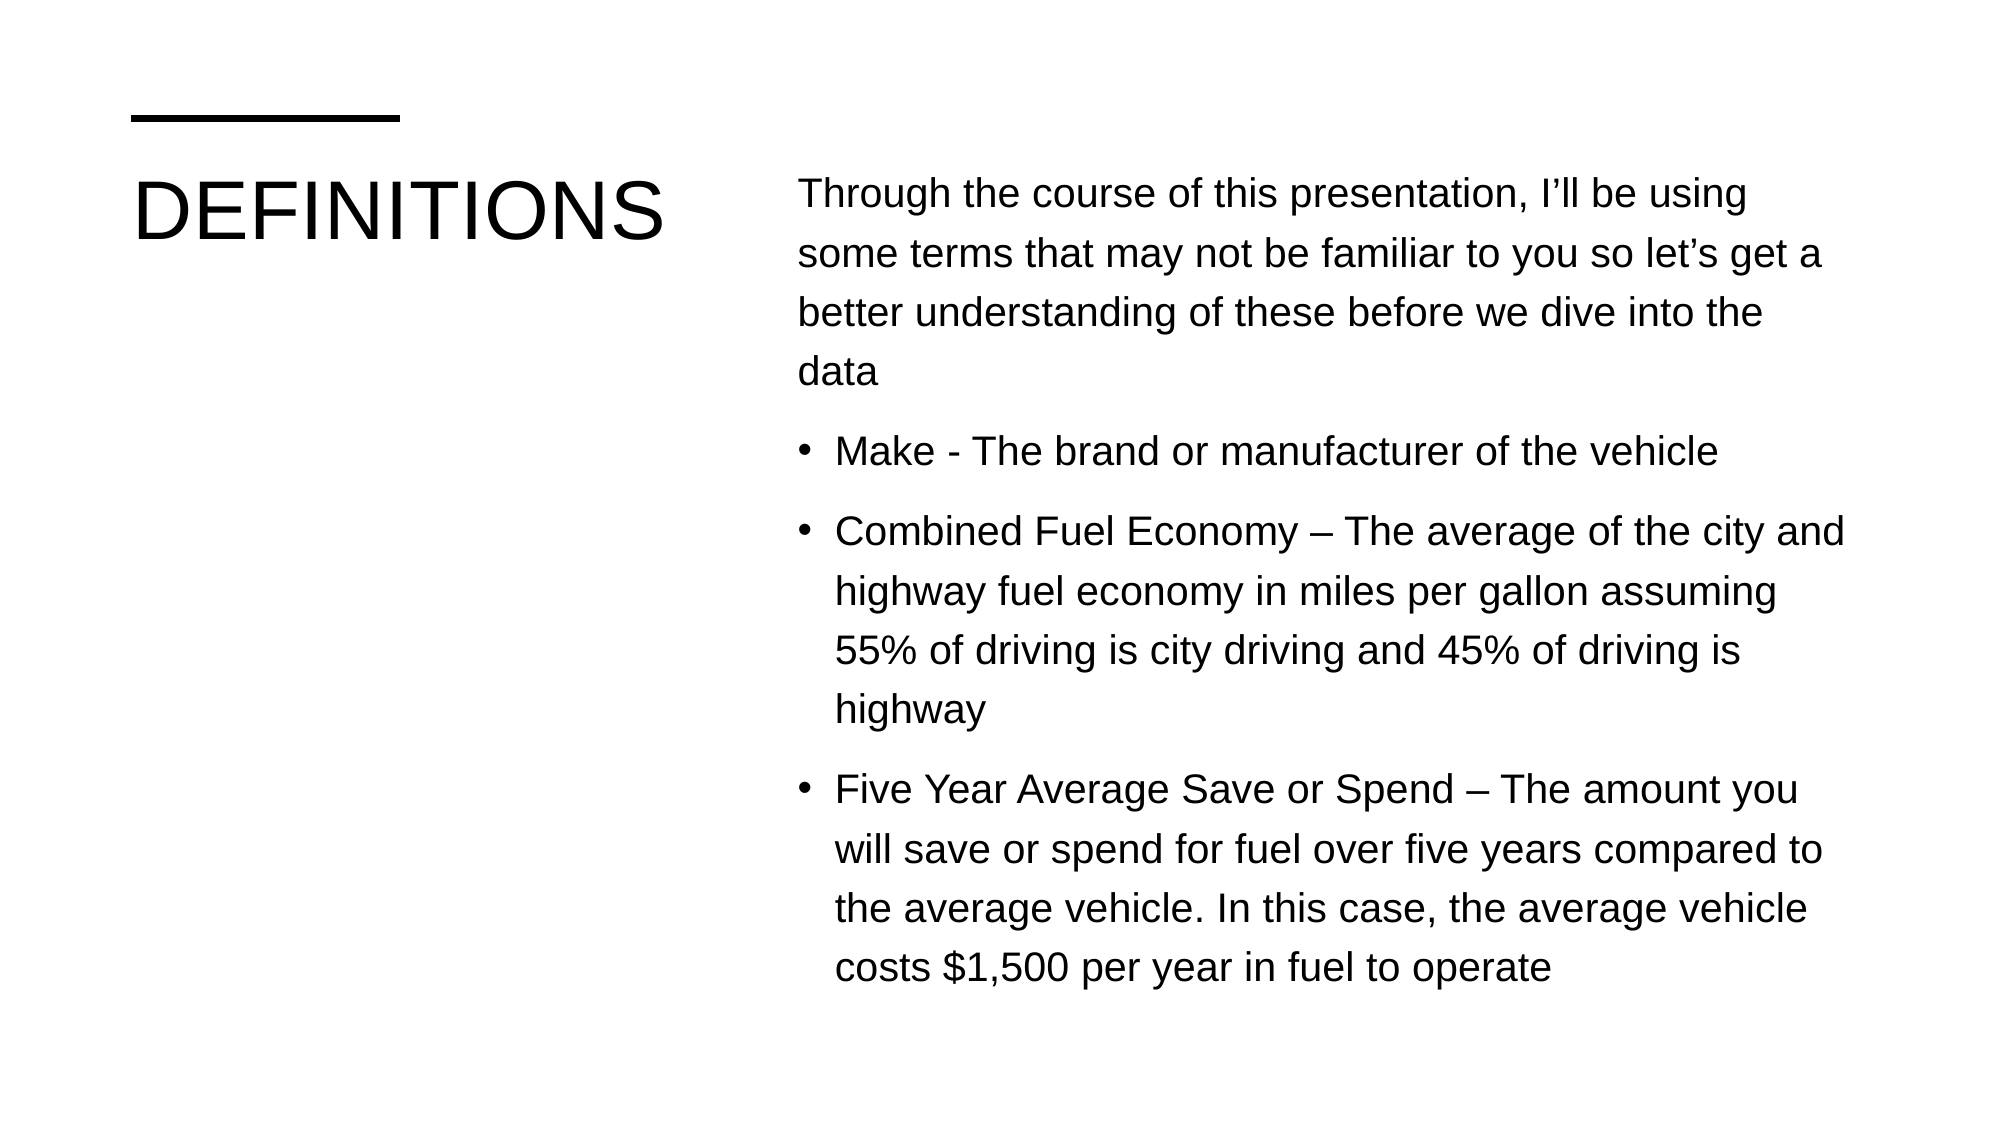

# Definitions
Through the course of this presentation, I’ll be using some terms that may not be familiar to you so let’s get a better understanding of these before we dive into the data
Make - The brand or manufacturer of the vehicle
Combined Fuel Economy – The average of the city and highway fuel economy in miles per gallon assuming 55% of driving is city driving and 45% of driving is highway
Five Year Average Save or Spend – The amount you will save or spend for fuel over five years compared to the average vehicle. In this case, the average vehicle costs $1,500 per year in fuel to operate